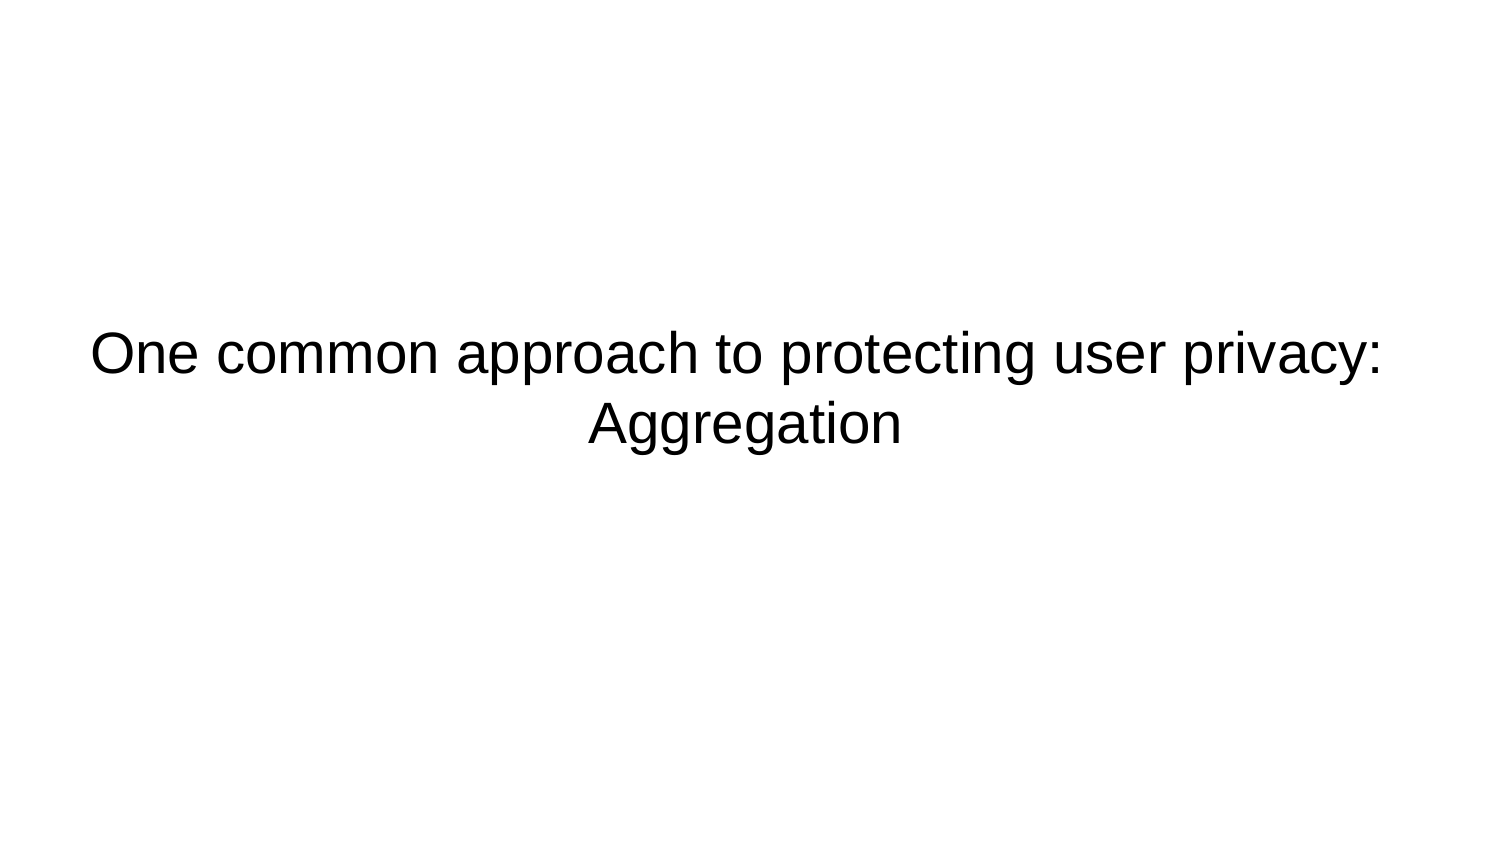

One common approach to protecting user privacy:
Aggregation